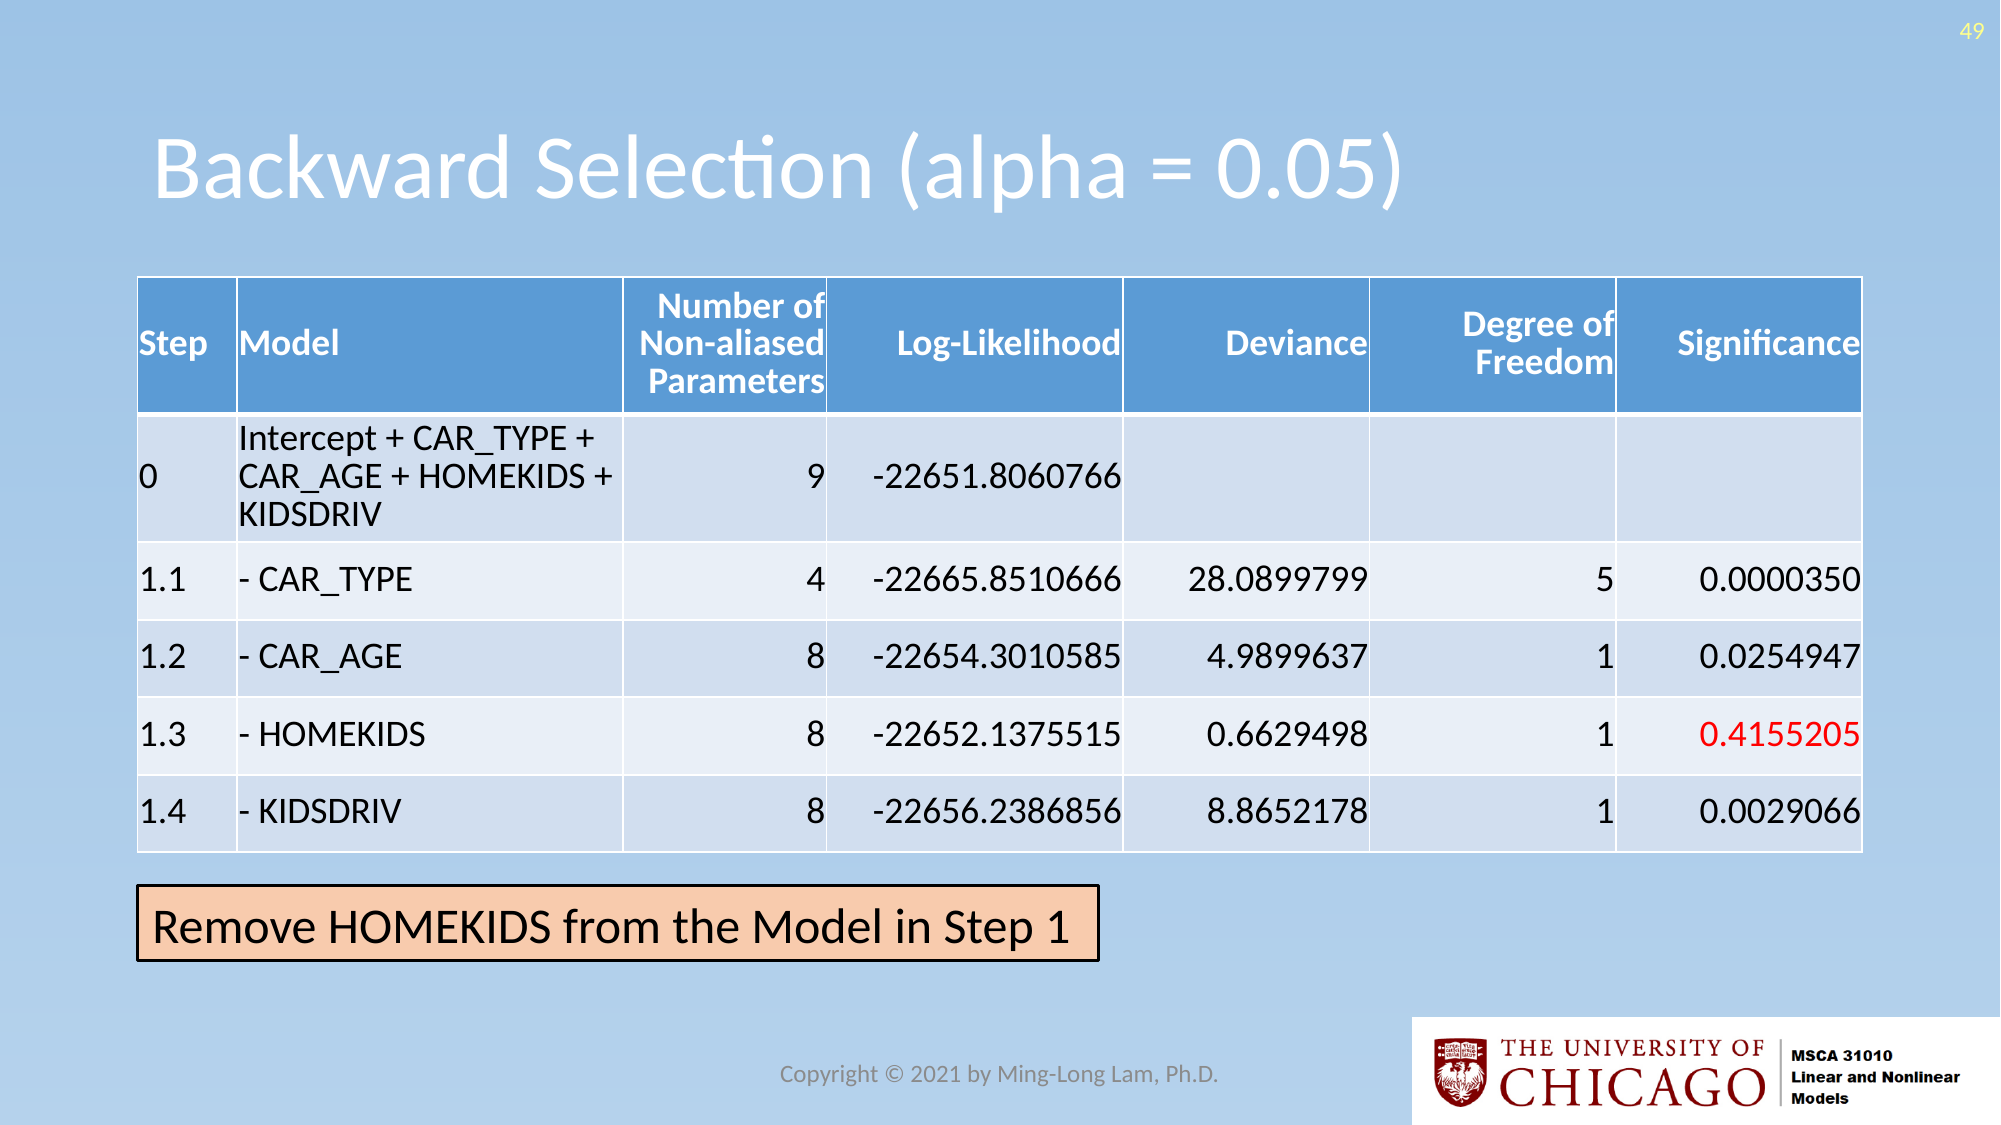

49
# Backward Selection (alpha = 0.05)
| Step | Model | Number of Non-aliased Parameters | Log-Likelihood | Deviance | Degree of Freedom | Significance |
| --- | --- | --- | --- | --- | --- | --- |
| 0 | Intercept + CAR\_TYPE + CAR\_AGE + HOMEKIDS + KIDSDRIV | 9 | -22651.8060766 |  |  |  |
| 1.1 | - CAR\_TYPE | 4 | -22665.8510666 | 28.0899799 | 5 | 0.0000350 |
| 1.2 | - CAR\_AGE | 8 | -22654.3010585 | 4.9899637 | 1 | 0.0254947 |
| 1.3 | - HOMEKIDS | 8 | -22652.1375515 | 0.6629498 | 1 | 0.4155205 |
| 1.4 | - KIDSDRIV | 8 | -22656.2386856 | 8.8652178 | 1 | 0.0029066 |
Remove HOMEKIDS from the Model in Step 1
Copyright © 2021 by Ming-Long Lam, Ph.D.